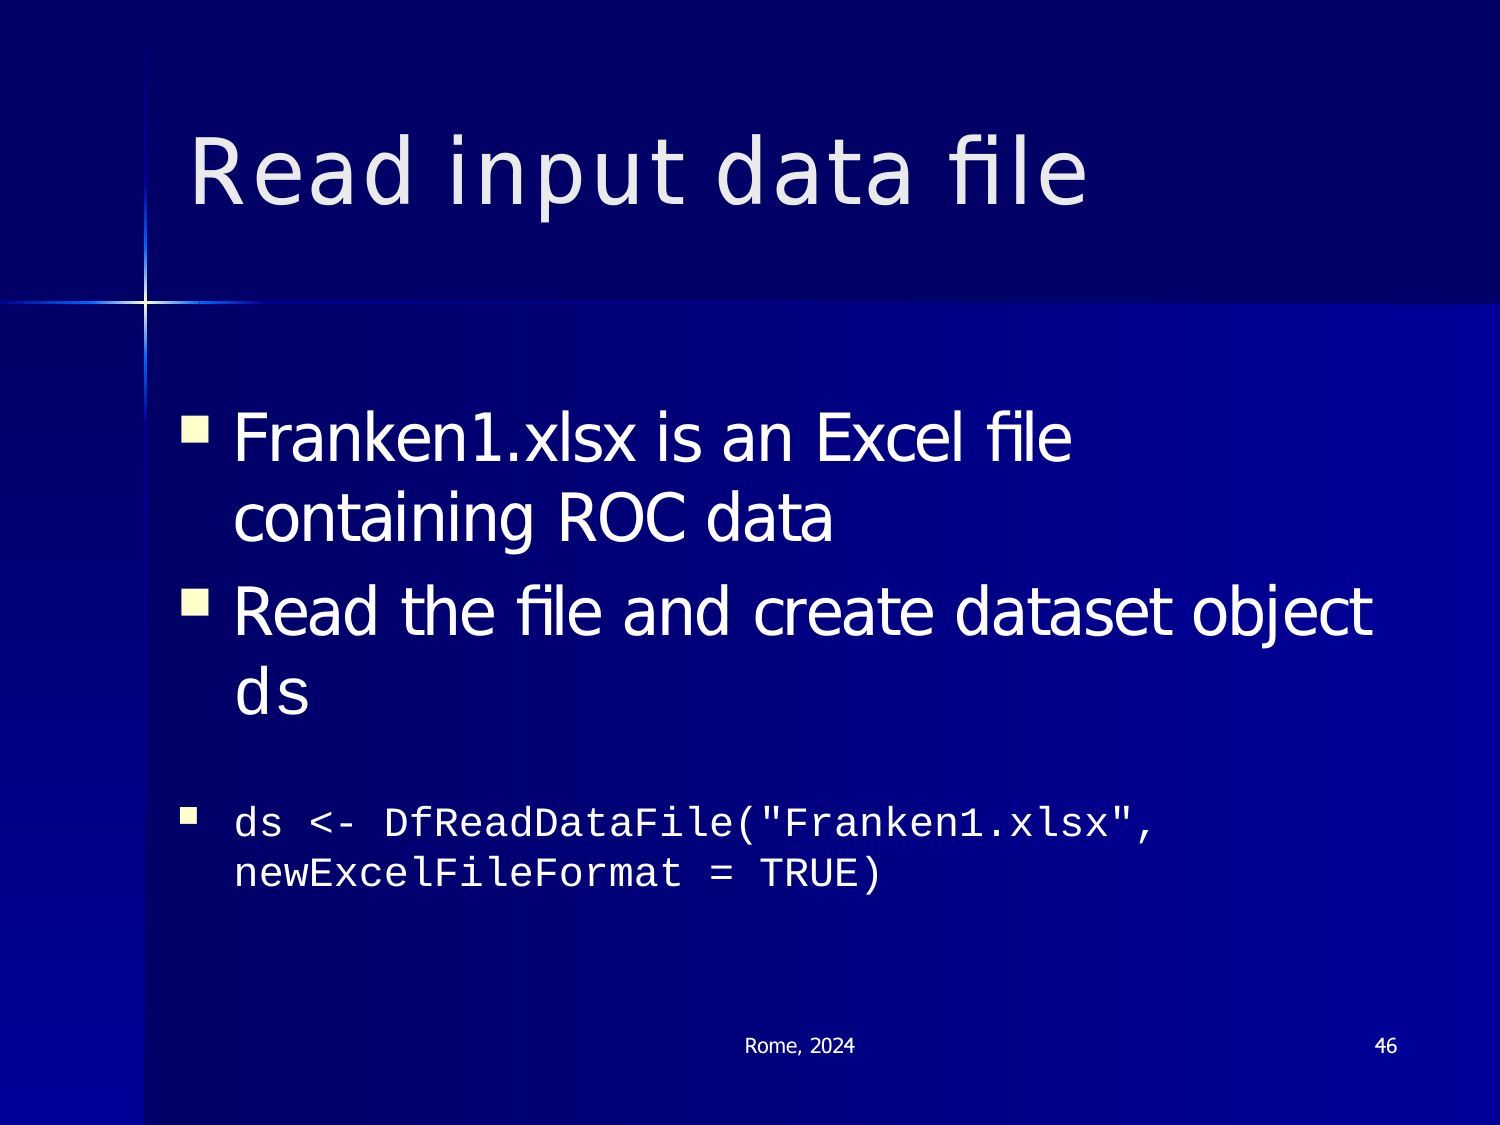

# Read input data file
Franken1.xlsx is an Excel file containing ROC data
Read the file and create dataset object ds

ds <- DfReadDataFile("Franken1.xlsx", newExcelFileFormat = TRUE)
Rome, 2024
46